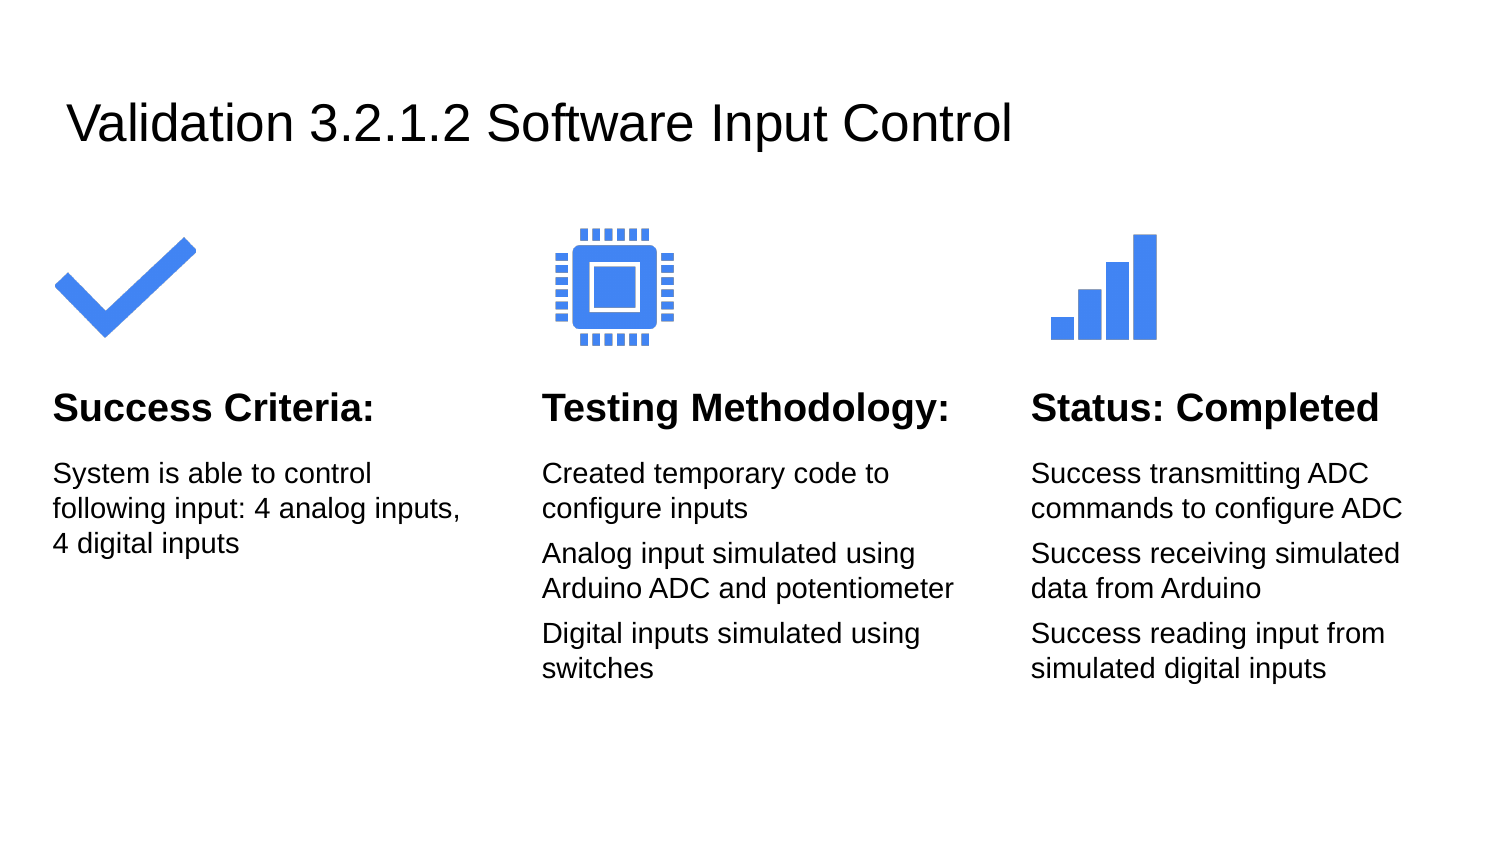

# Validation 3.2.1.2 Software Input Control
Success Criteria:
System is able to control following input: 4 analog inputs, 4 digital inputs
Testing Methodology:
Created temporary code to configure inputs
Analog input simulated using Arduino ADC and potentiometer
Digital inputs simulated using switches

Status: Completed
Success transmitting ADC commands to configure ADC
Success receiving simulated data from Arduino
Success reading input from simulated digital inputs